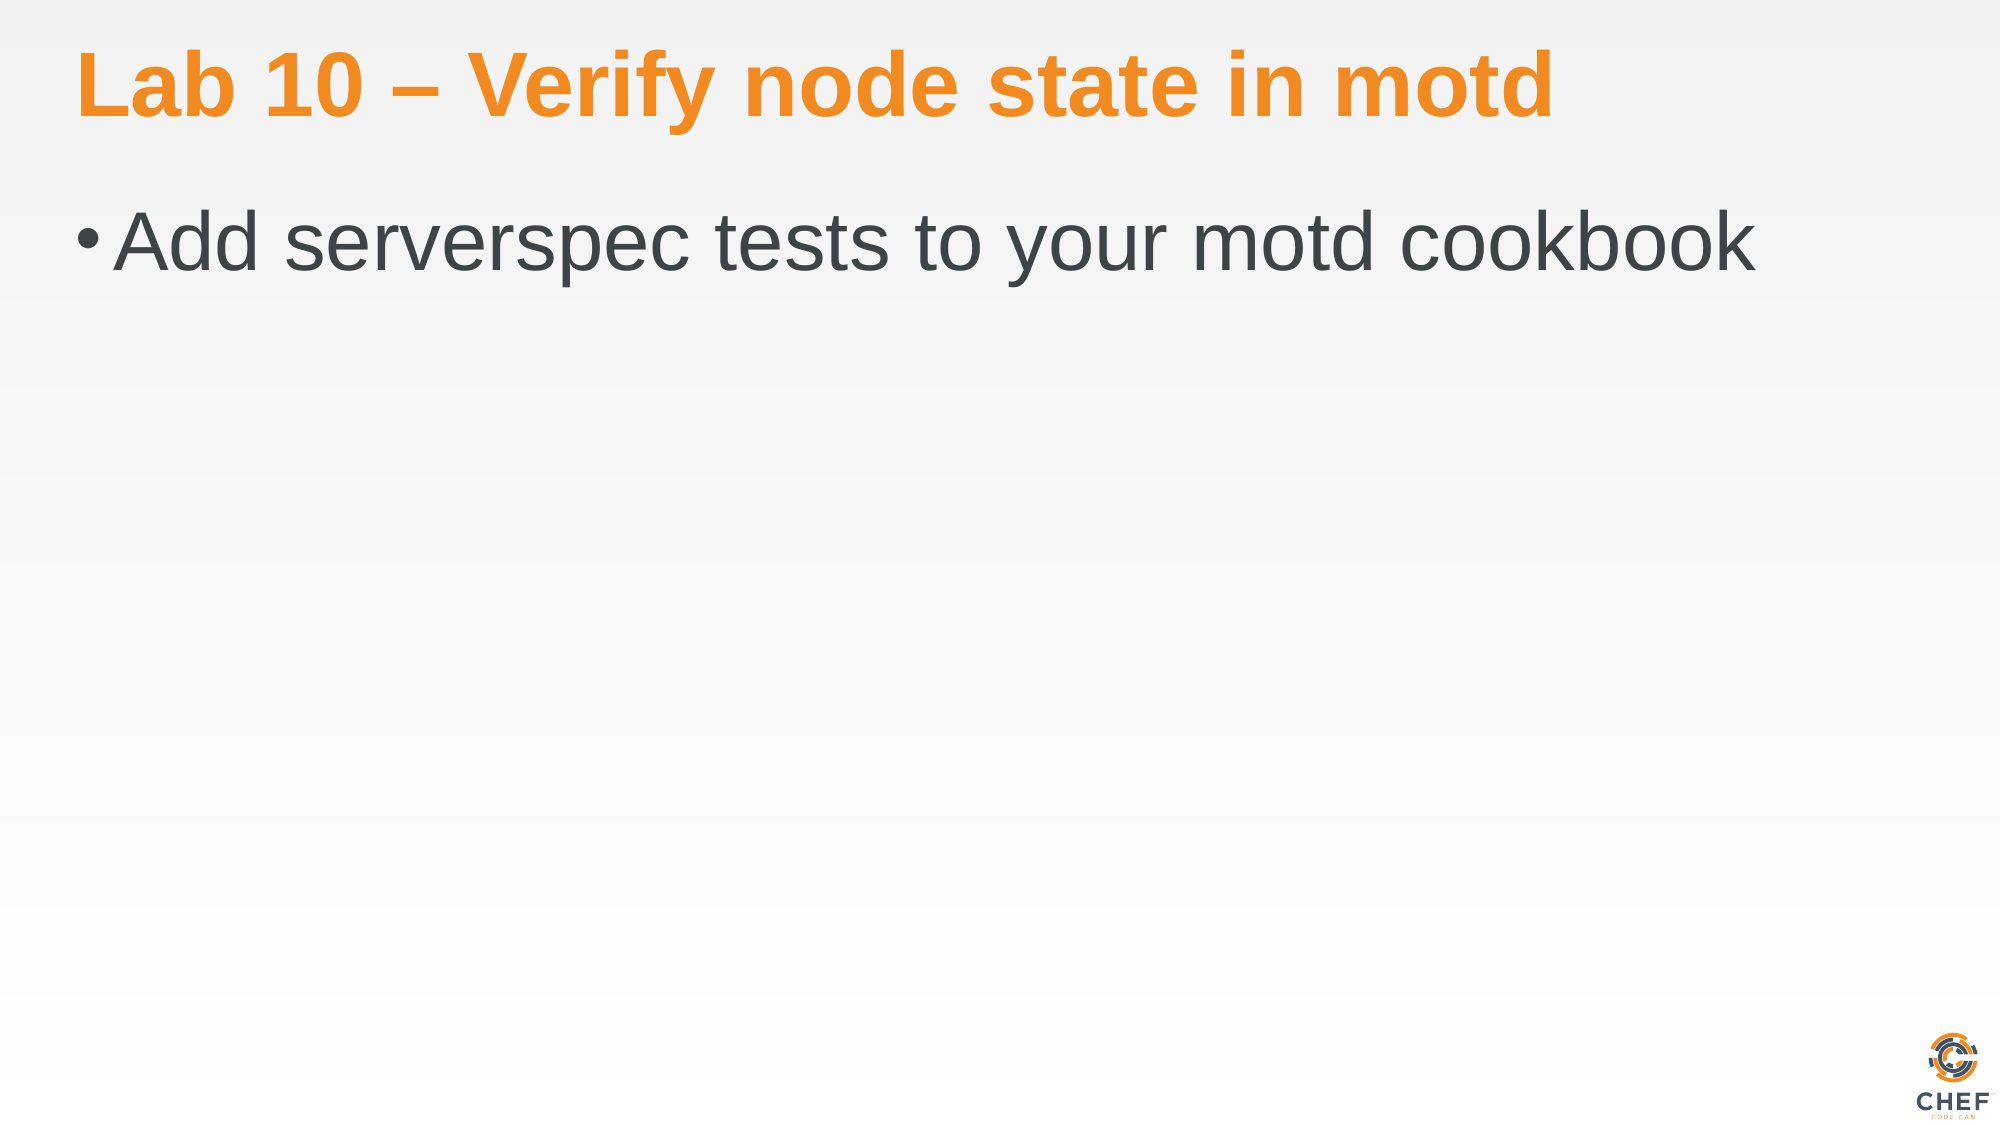

# Lab 10 – Verify node state in motd
Add serverspec tests to your motd cookbook